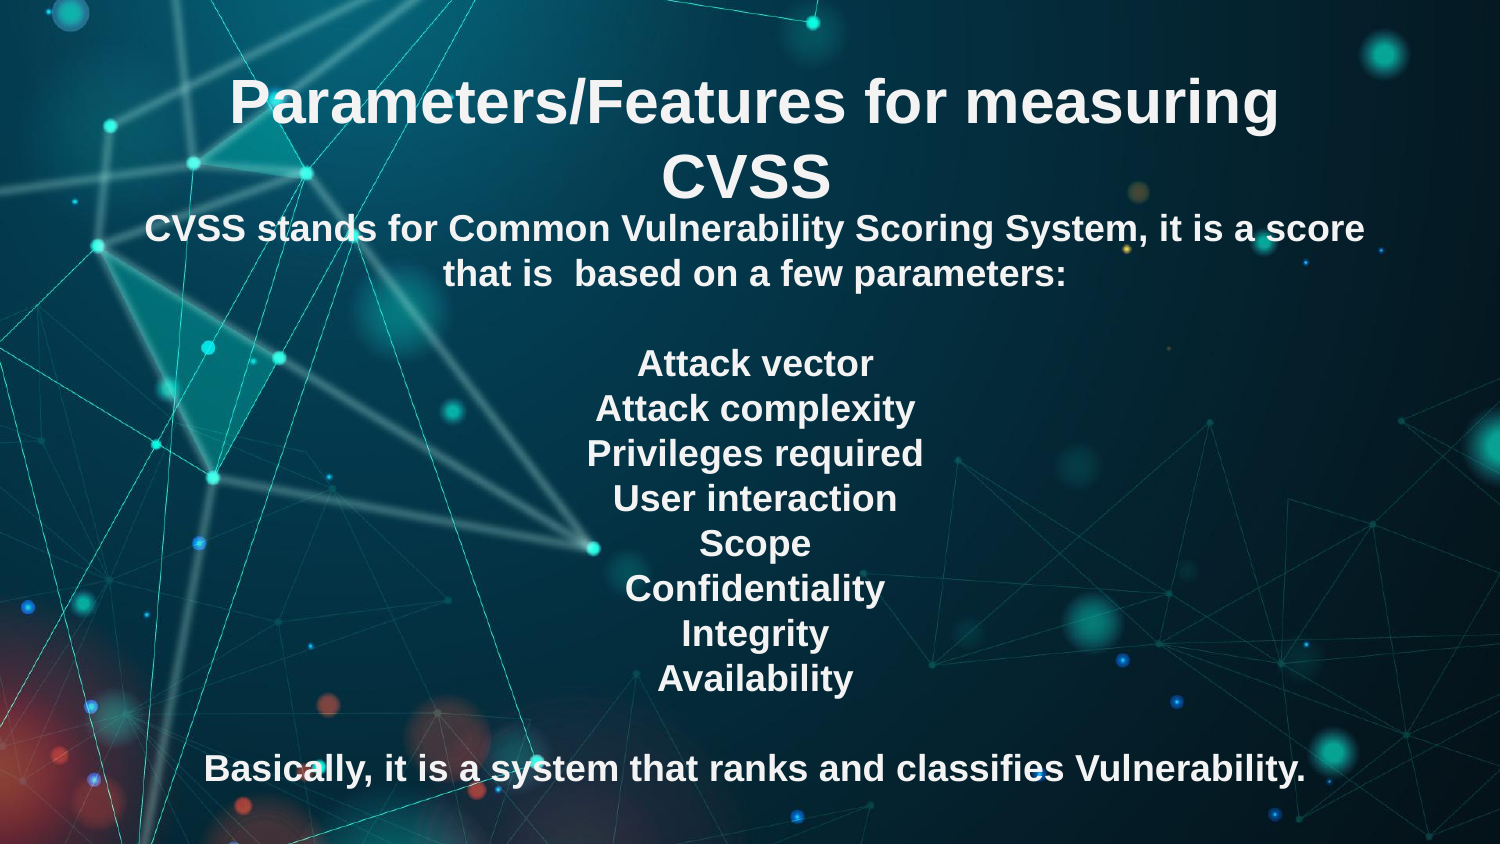

# Parameters/Features for measuring CVSS
CVSS stands for Common Vulnerability Scoring System, it is a score that is  based on a few parameters:

Attack vector
Attack complexity
Privileges required
User interaction
Scope
Confidentiality
Integrity
Availability

Basically, it is a system that ranks and classifies Vulnerability.